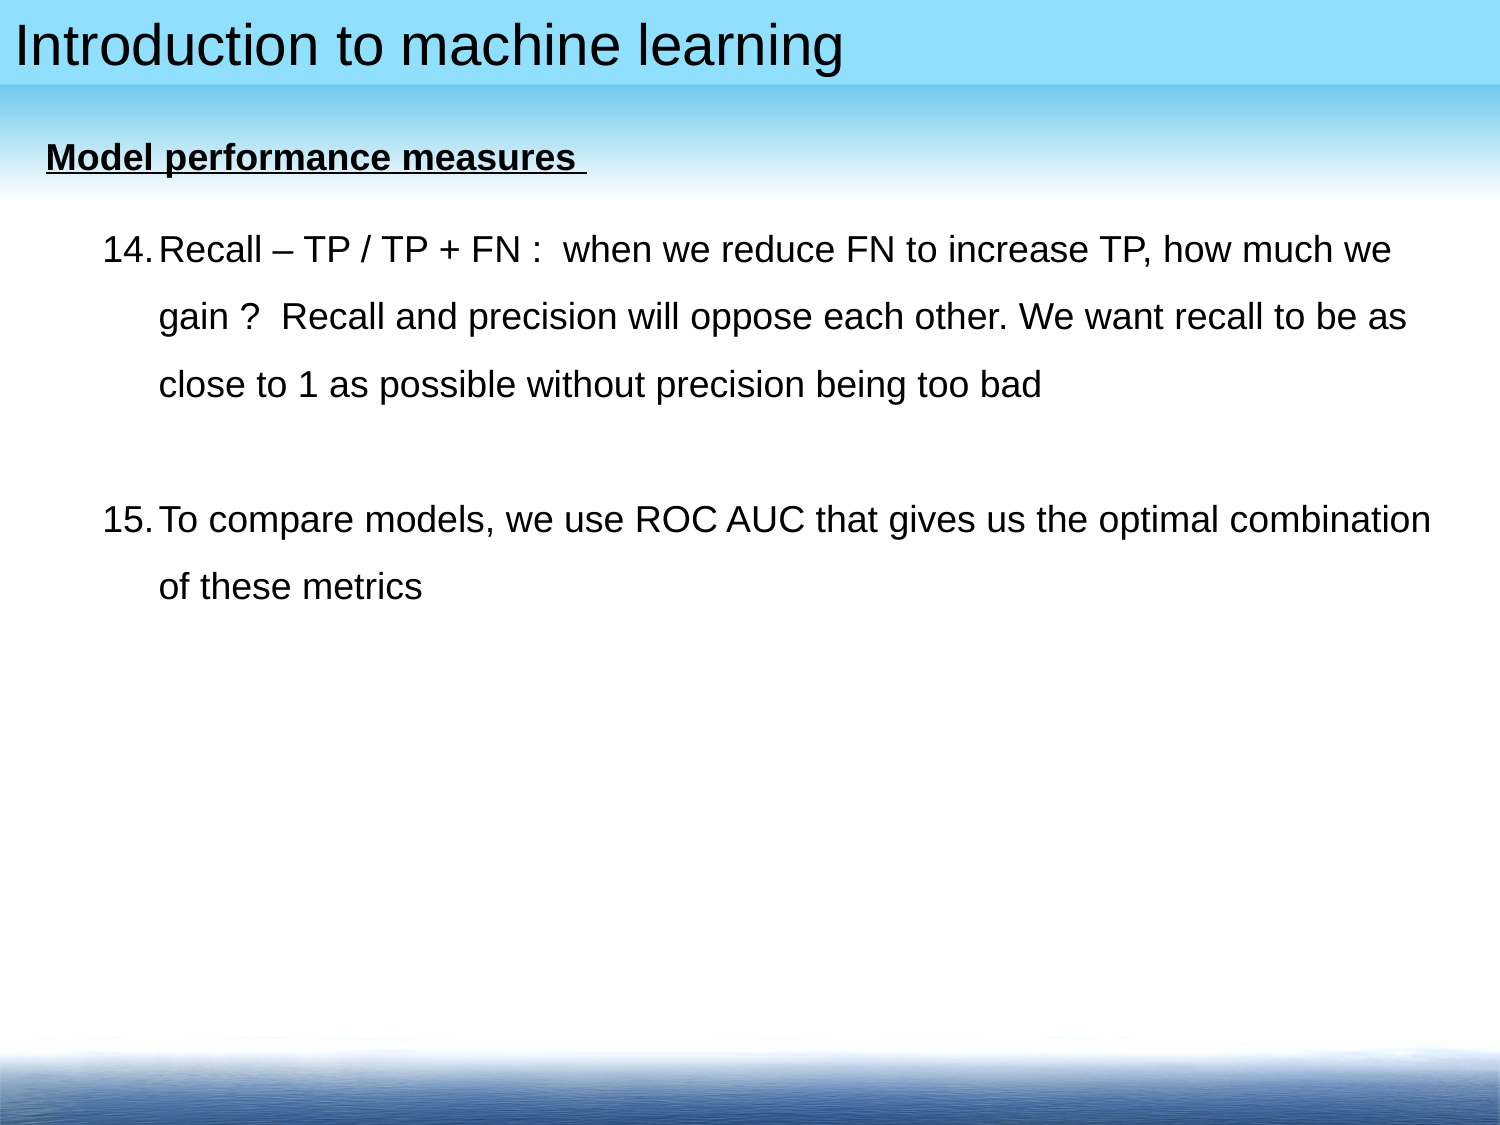

Model performance measures
Recall – TP / TP + FN :  when we reduce FN to increase TP, how much we gain ?  Recall and precision will oppose each other. We want recall to be as close to 1 as possible without precision being too bad

To compare models, we use ROC AUC that gives us the optimal combination of these metrics